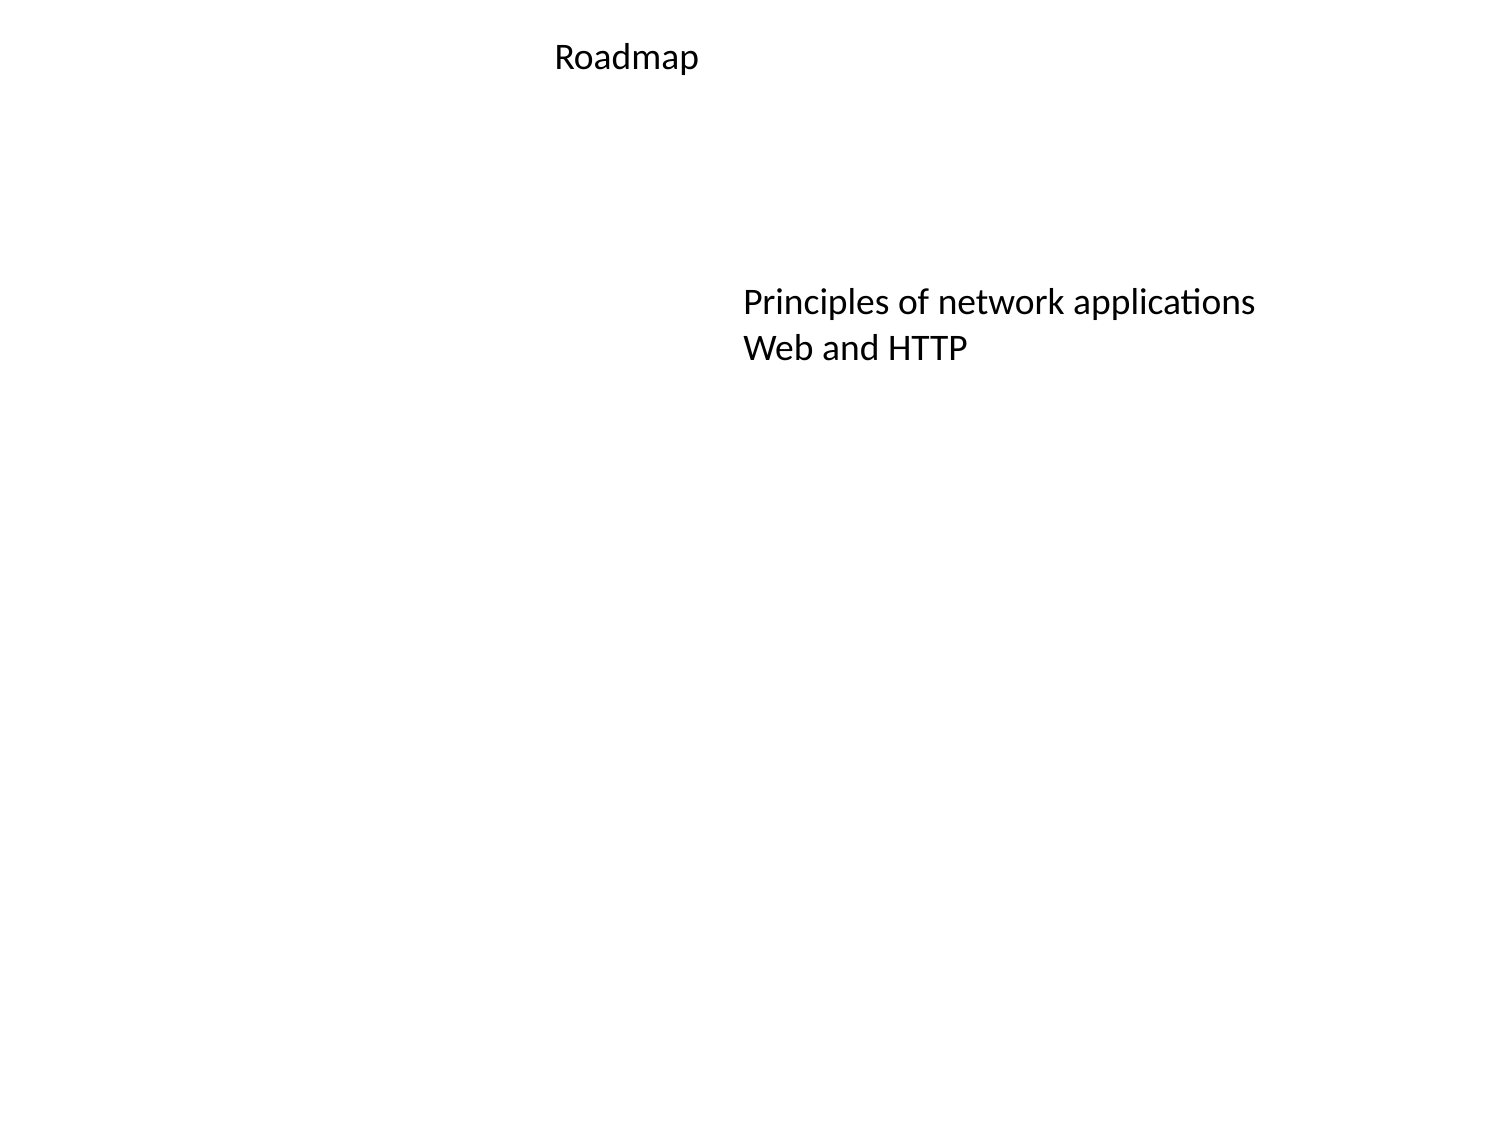

Roadmap
Principles of network applications
Web and HTTP